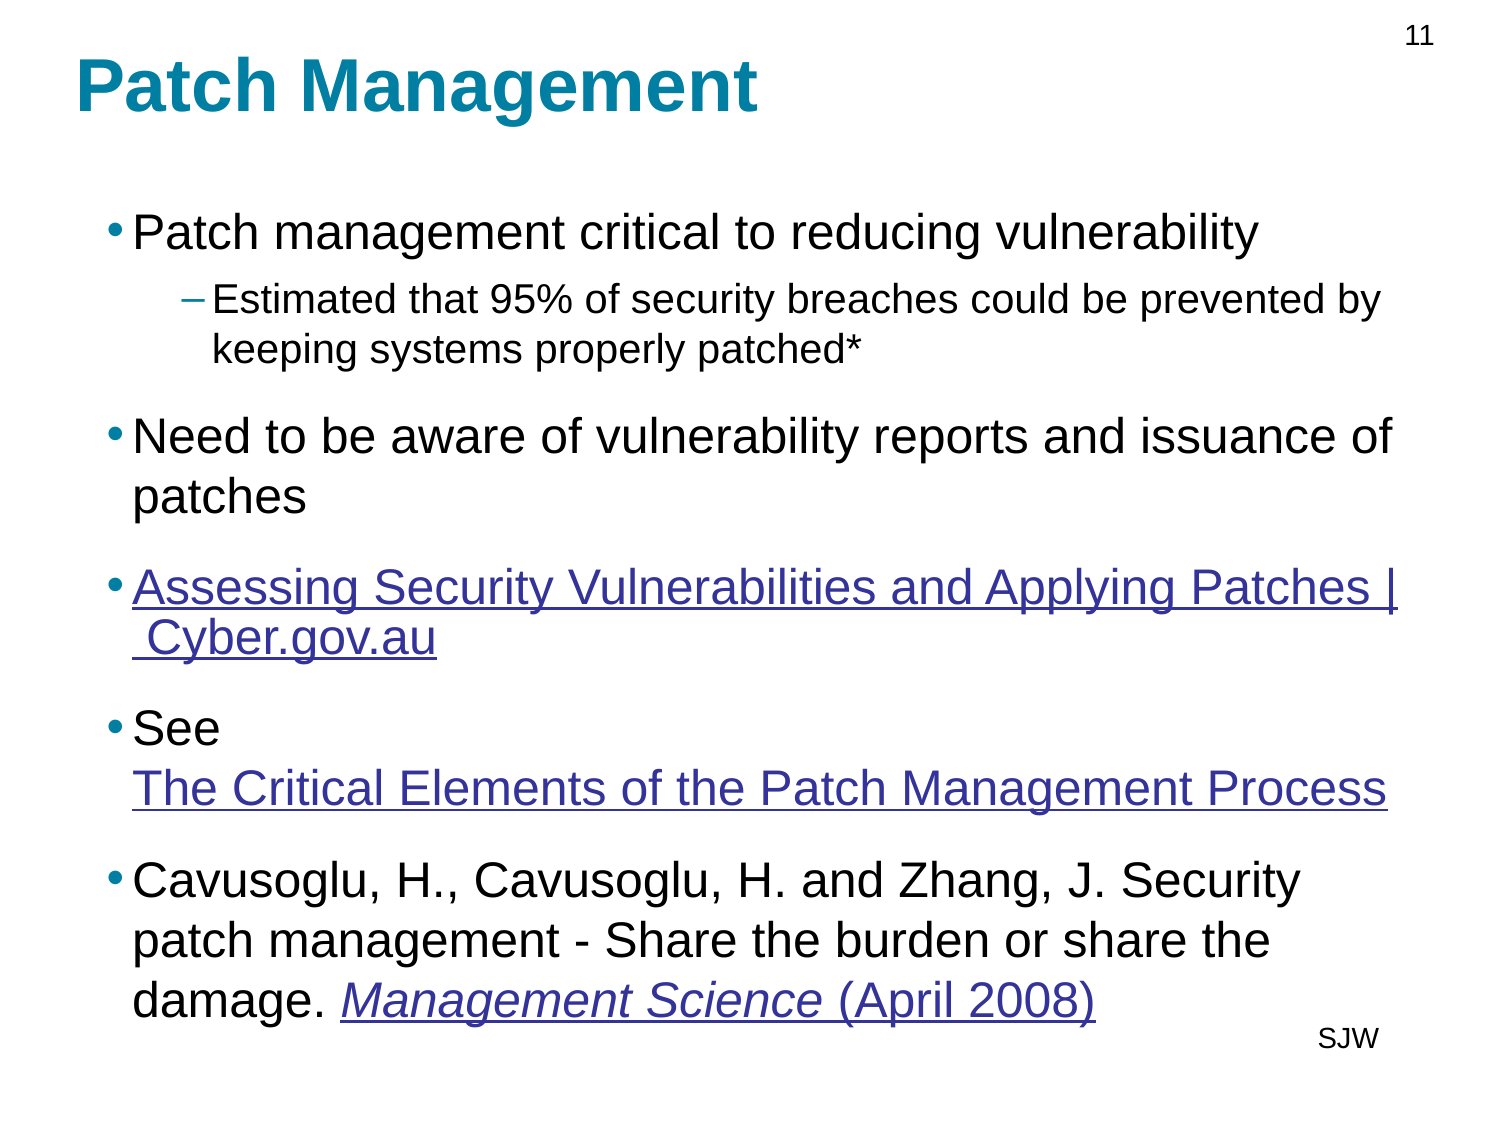

11
# Patch Management
Patch management critical to reducing vulnerability
Estimated that 95% of security breaches could be prevented by keeping systems properly patched*
Need to be aware of vulnerability reports and issuance of patches
Assessing Security Vulnerabilities and Applying Patches | Cyber.gov.au
See The Critical Elements of the Patch Management Process
Cavusoglu, H., Cavusoglu, H. and Zhang, J. Security patch management - Share the burden or share the damage. Management Science (April 2008)

SJW